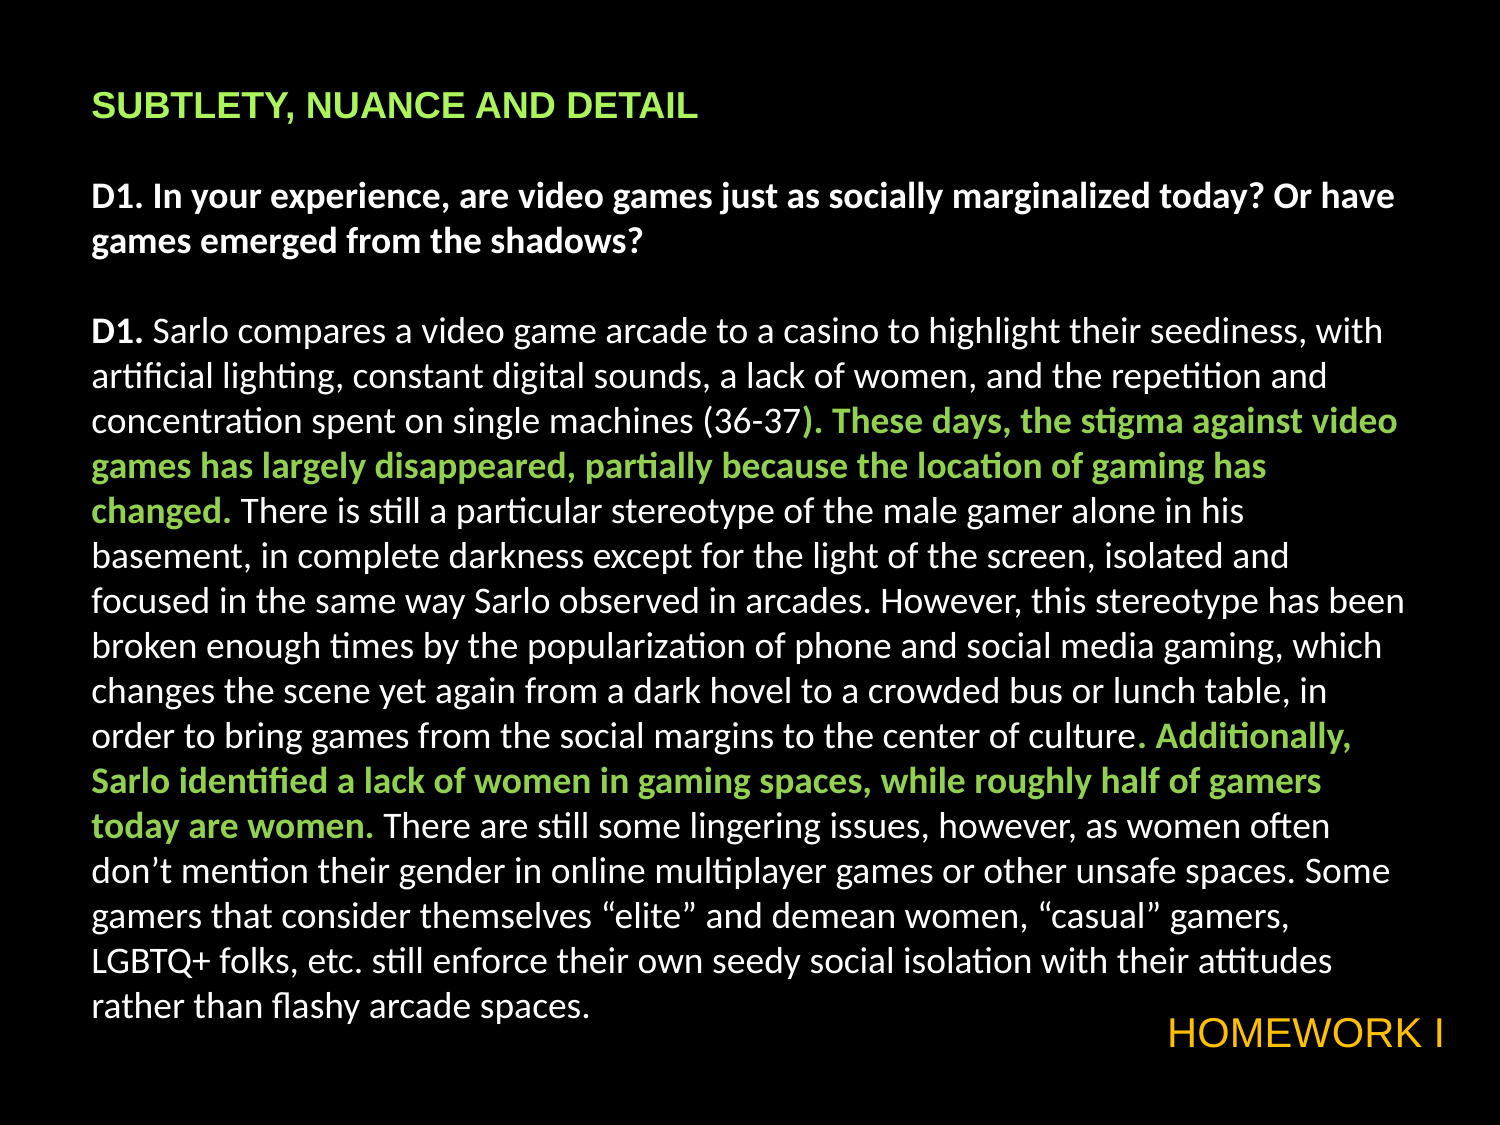

SUBTLETY, NUANCE AND DETAIL

D1. In your experience, are video games just as socially marginalized today? Or have games emerged from the shadows?

D1. Sarlo compares a video game arcade to a casino to highlight their seediness, with artificial lighting, constant digital sounds, a lack of women, and the repetition and concentration spent on single machines (36-37). These days, the stigma against video games has largely disappeared, partially because the location of gaming has changed. There is still a particular stereotype of the male gamer alone in his basement, in complete darkness except for the light of the screen, isolated and focused in the same way Sarlo observed in arcades. However, this stereotype has been broken enough times by the popularization of phone and social media gaming, which changes the scene yet again from a dark hovel to a crowded bus or lunch table, in order to bring games from the social margins to the center of culture. Additionally, Sarlo identified a lack of women in gaming spaces, while roughly half of gamers today are women. There are still some lingering issues, however, as women often don’t mention their gender in online multiplayer games or other unsafe spaces. Some gamers that consider themselves “elite” and demean women, “casual” gamers, LGBTQ+ folks, etc. still enforce their own seedy social isolation with their attitudes rather than flashy arcade spaces.

HOMEWORK I